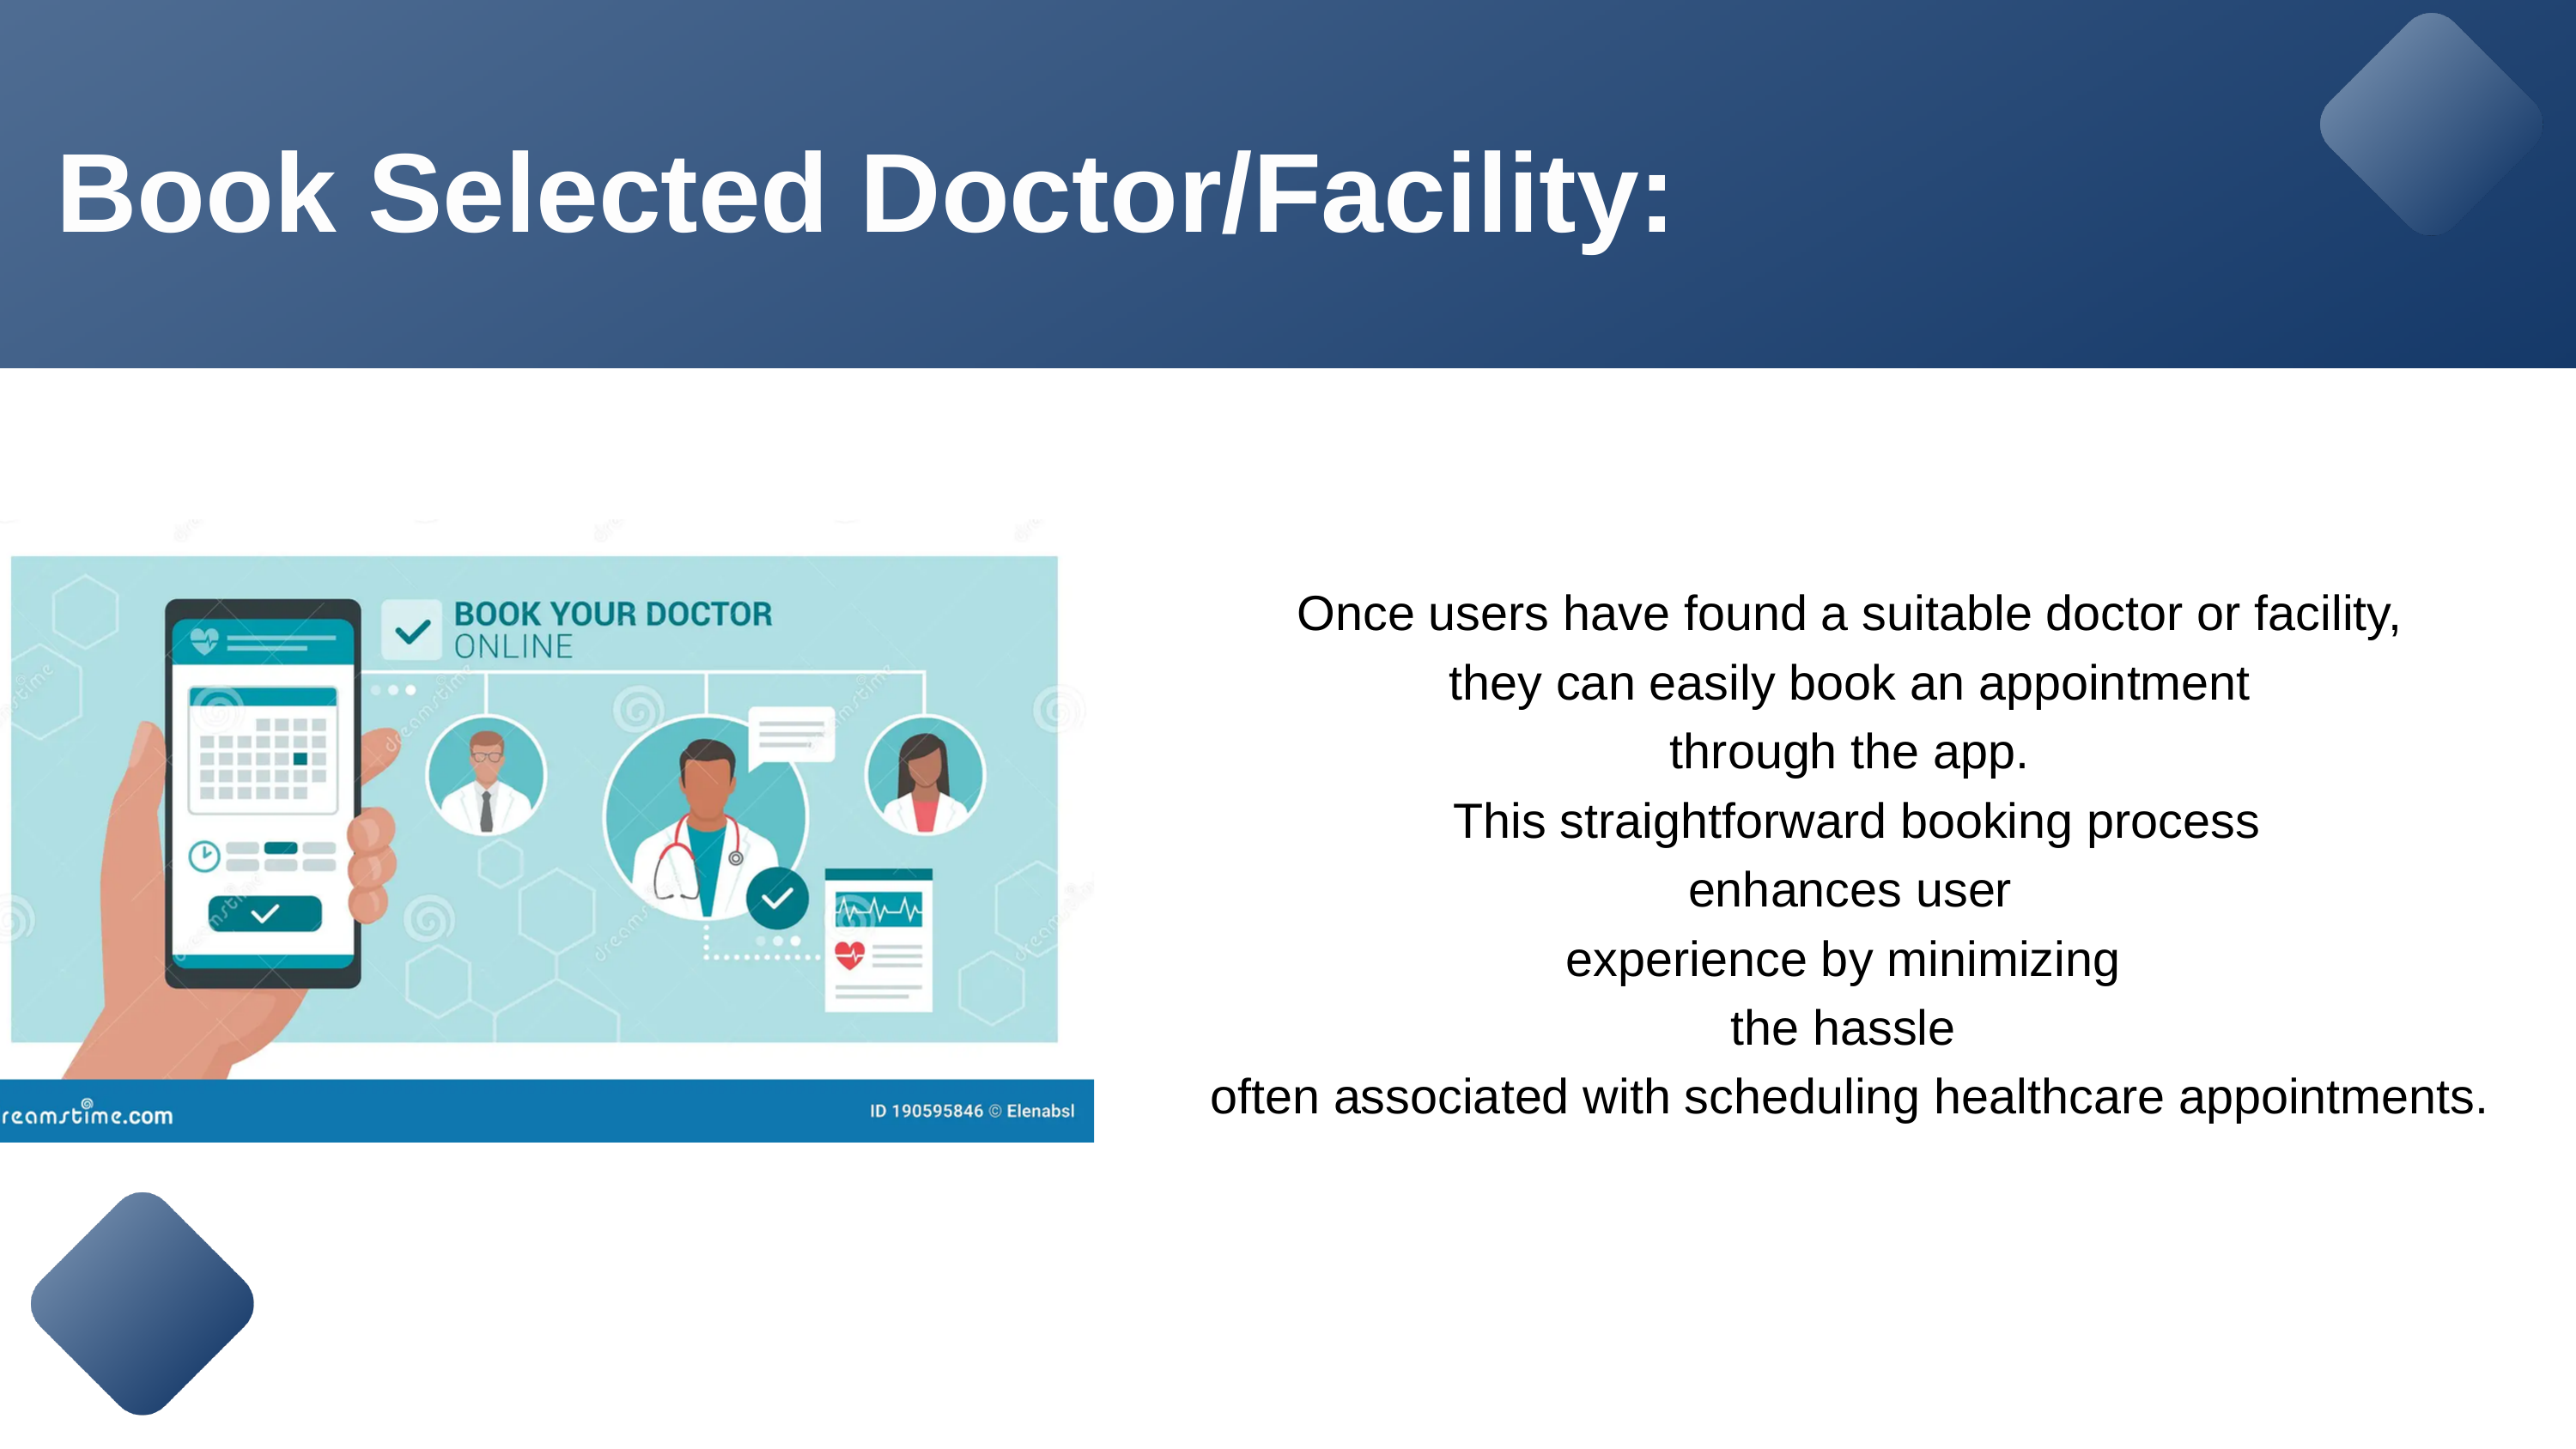

Book Selected Doctor/Facility:

Once users have found a suitable doctor or facility,
 they can easily book an appointment
through the app.
 This straightforward booking process
 enhances user
experience by minimizing
the hassle
often associated with scheduling healthcare appointments.